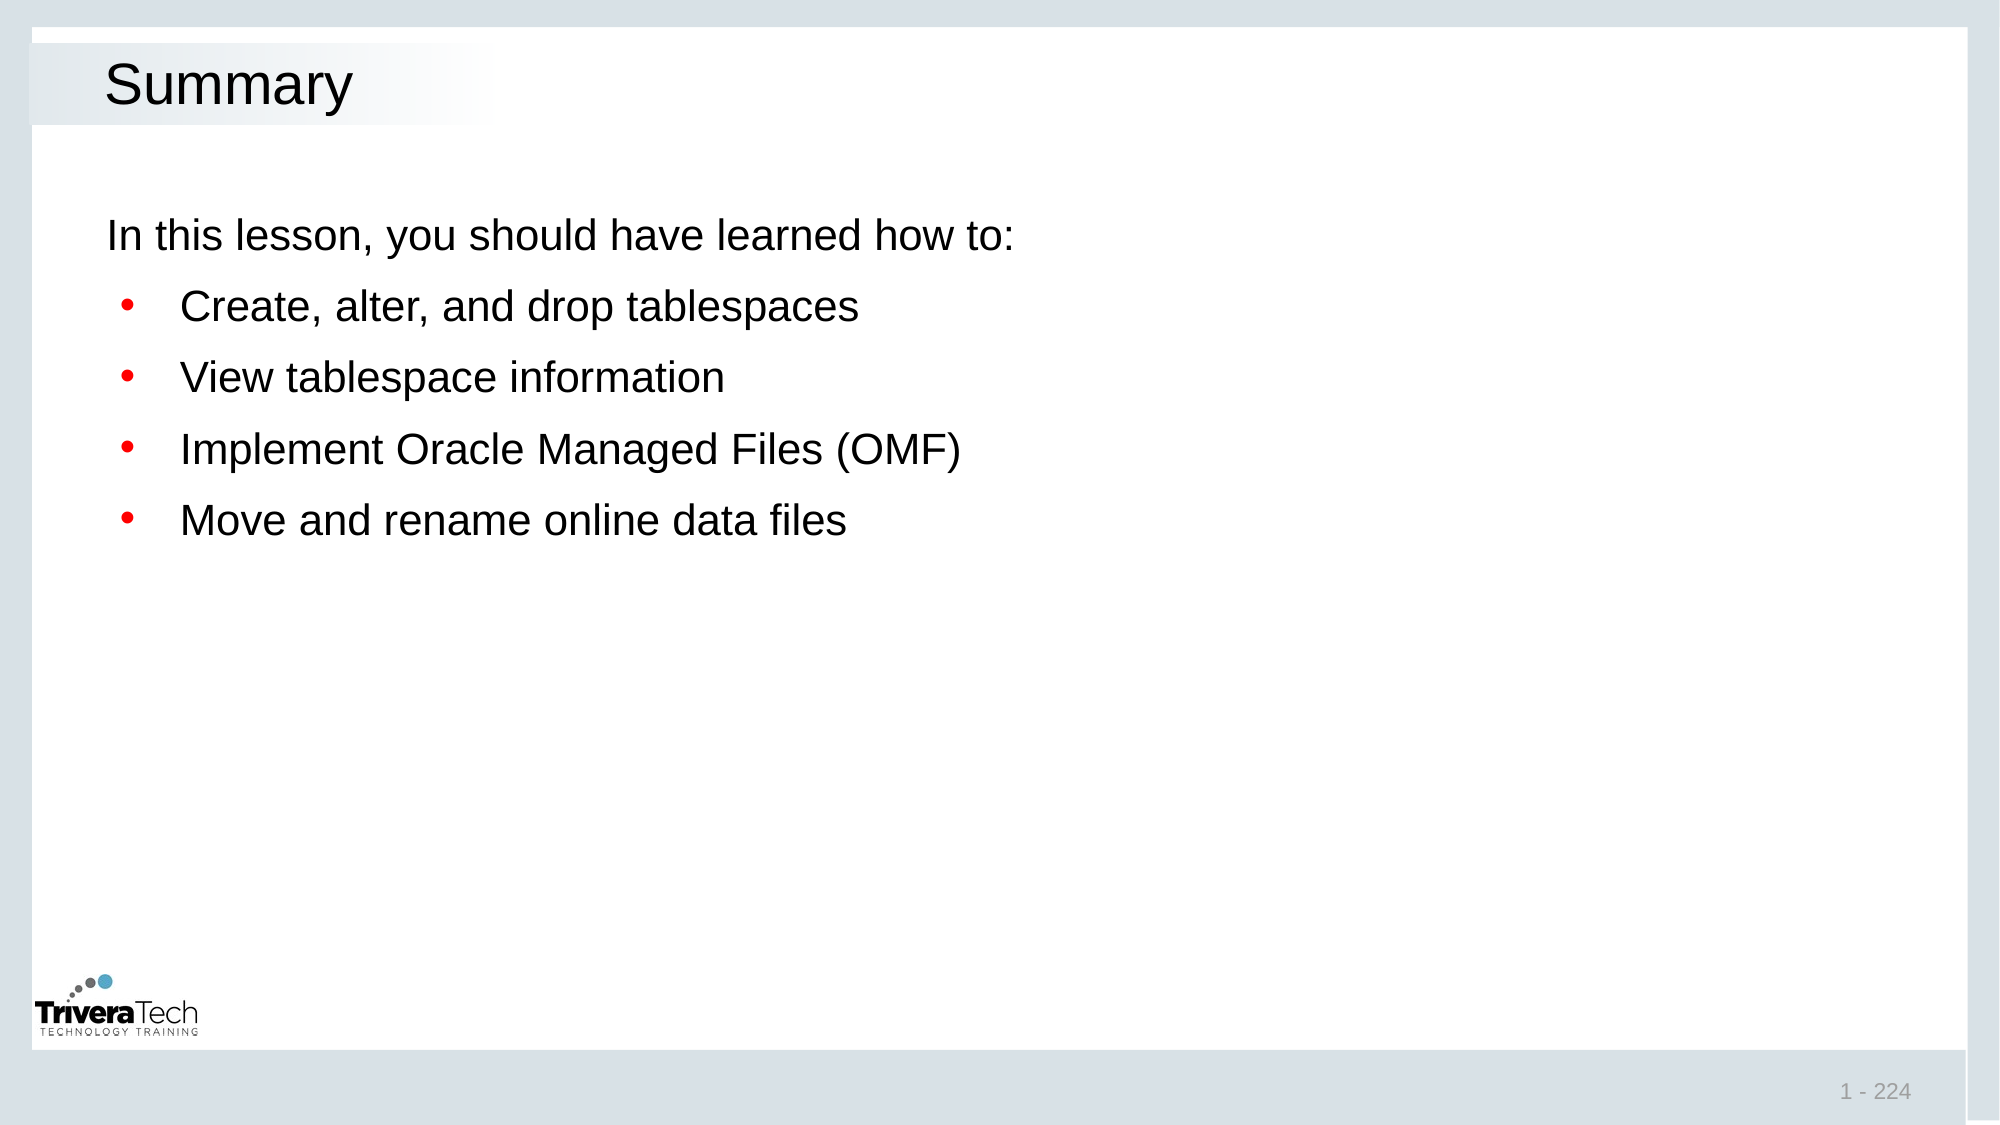

# Summary
In this lesson, you should have learned how to:
Create, alter, and drop tablespaces
View tablespace information
Implement Oracle Managed Files (OMF)
Move and rename online data files